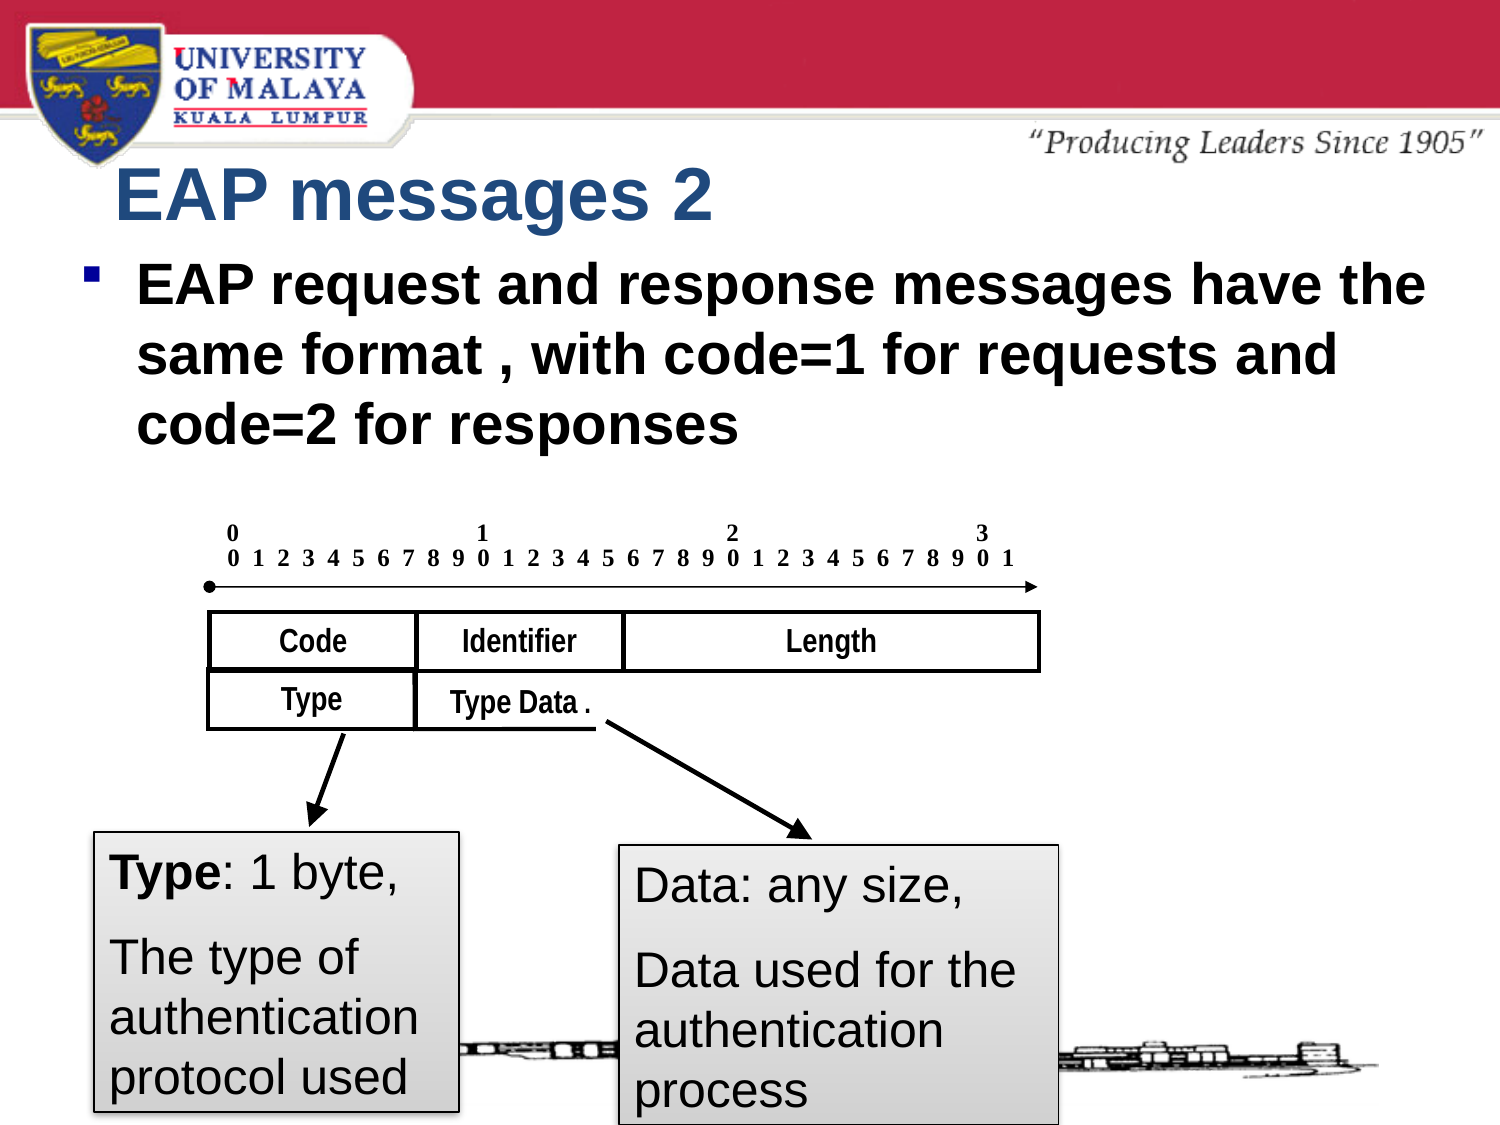

# EAP messages 2
EAP request and response messages have the same format , with code=1 for requests and code=2 for responses

0                                      1                                      2                                      3
0  1  2  3  4  5  6  7  8  9  0  1  2  3  4  5  6  7  8  9  0  1  2  3  4  5  6  7  8  9  0  1

Code
Identifier
Length
Type

Type Data .

Data: any size,
Data used for the authentication process

Type: 1 byte,
The type of authentication protocol used